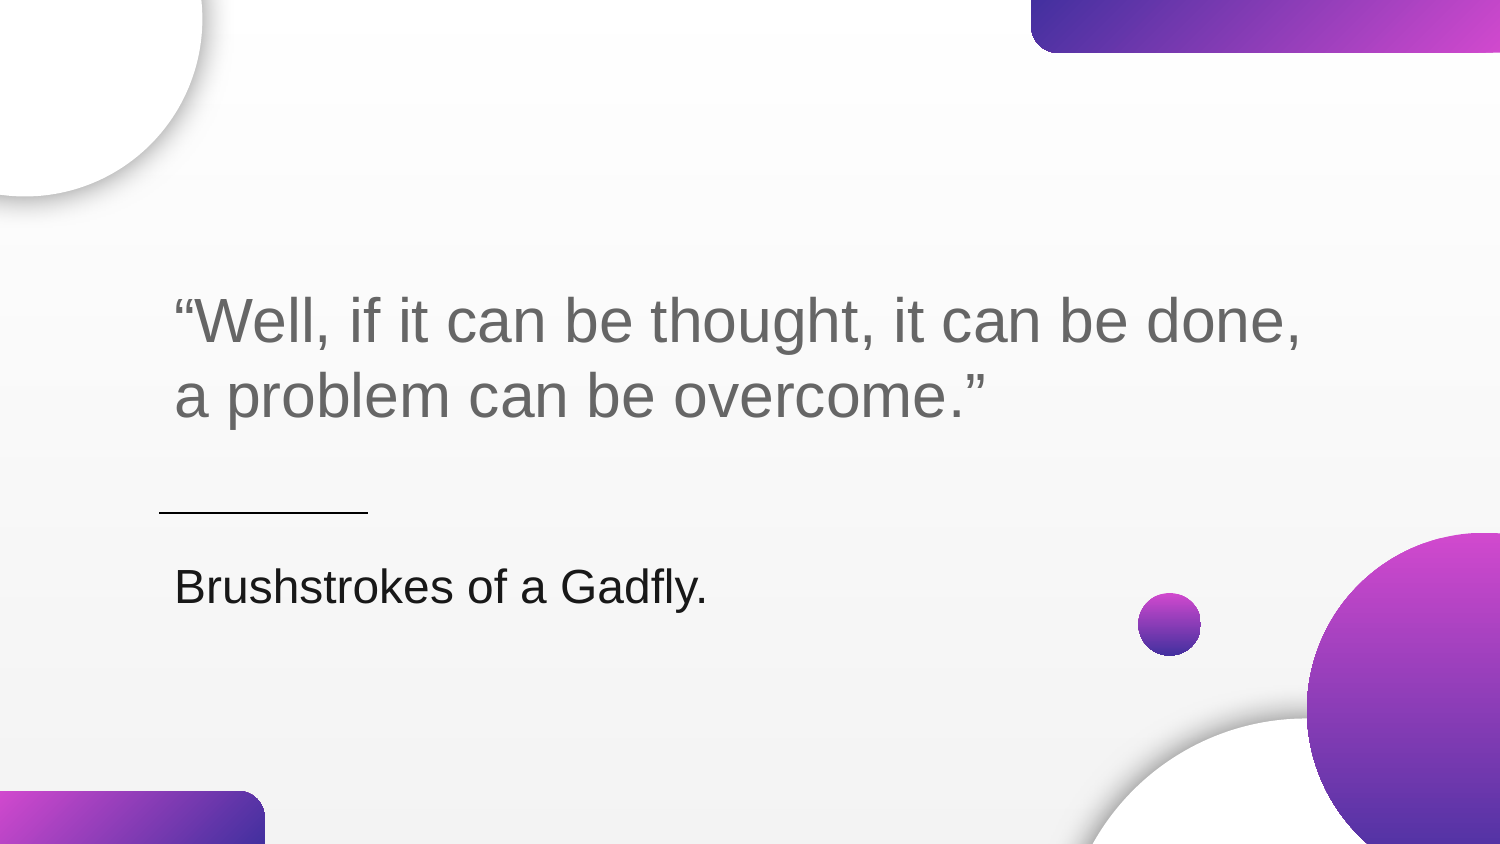

“Well, if it can be thought, it can be done, a problem can be overcome.”

# Brushstrokes of a Gadfly.